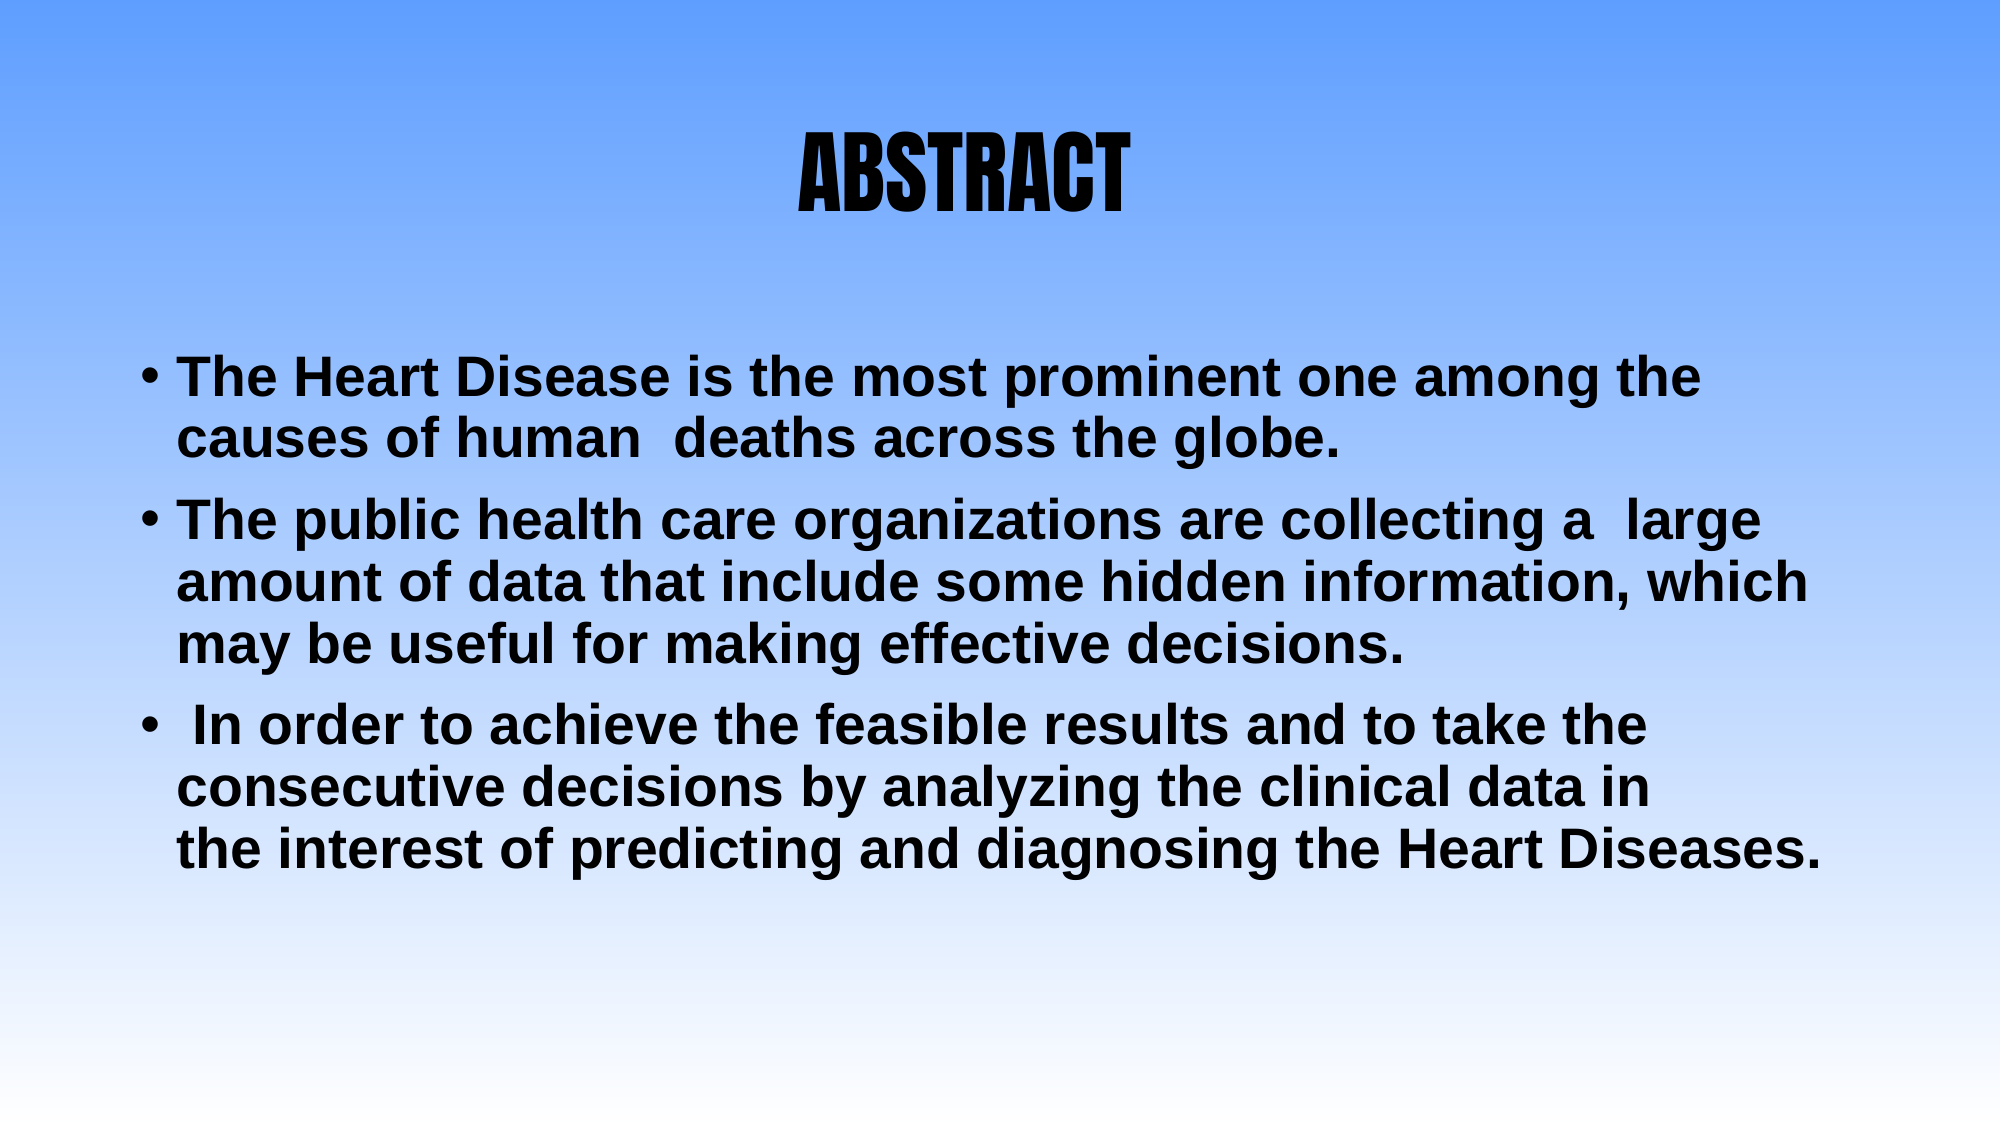

# ABSTRACT
The Heart Disease is the most prominent one among the causes of human  deaths across the globe.
The public health care organizations are collecting a  large amount of data that include some hidden information, which may be useful for making effective decisions.
 In order to achieve the feasible results and to take the consecutive decisions by analyzing the clinical data in the interest of predicting and diagnosing the Heart Diseases.